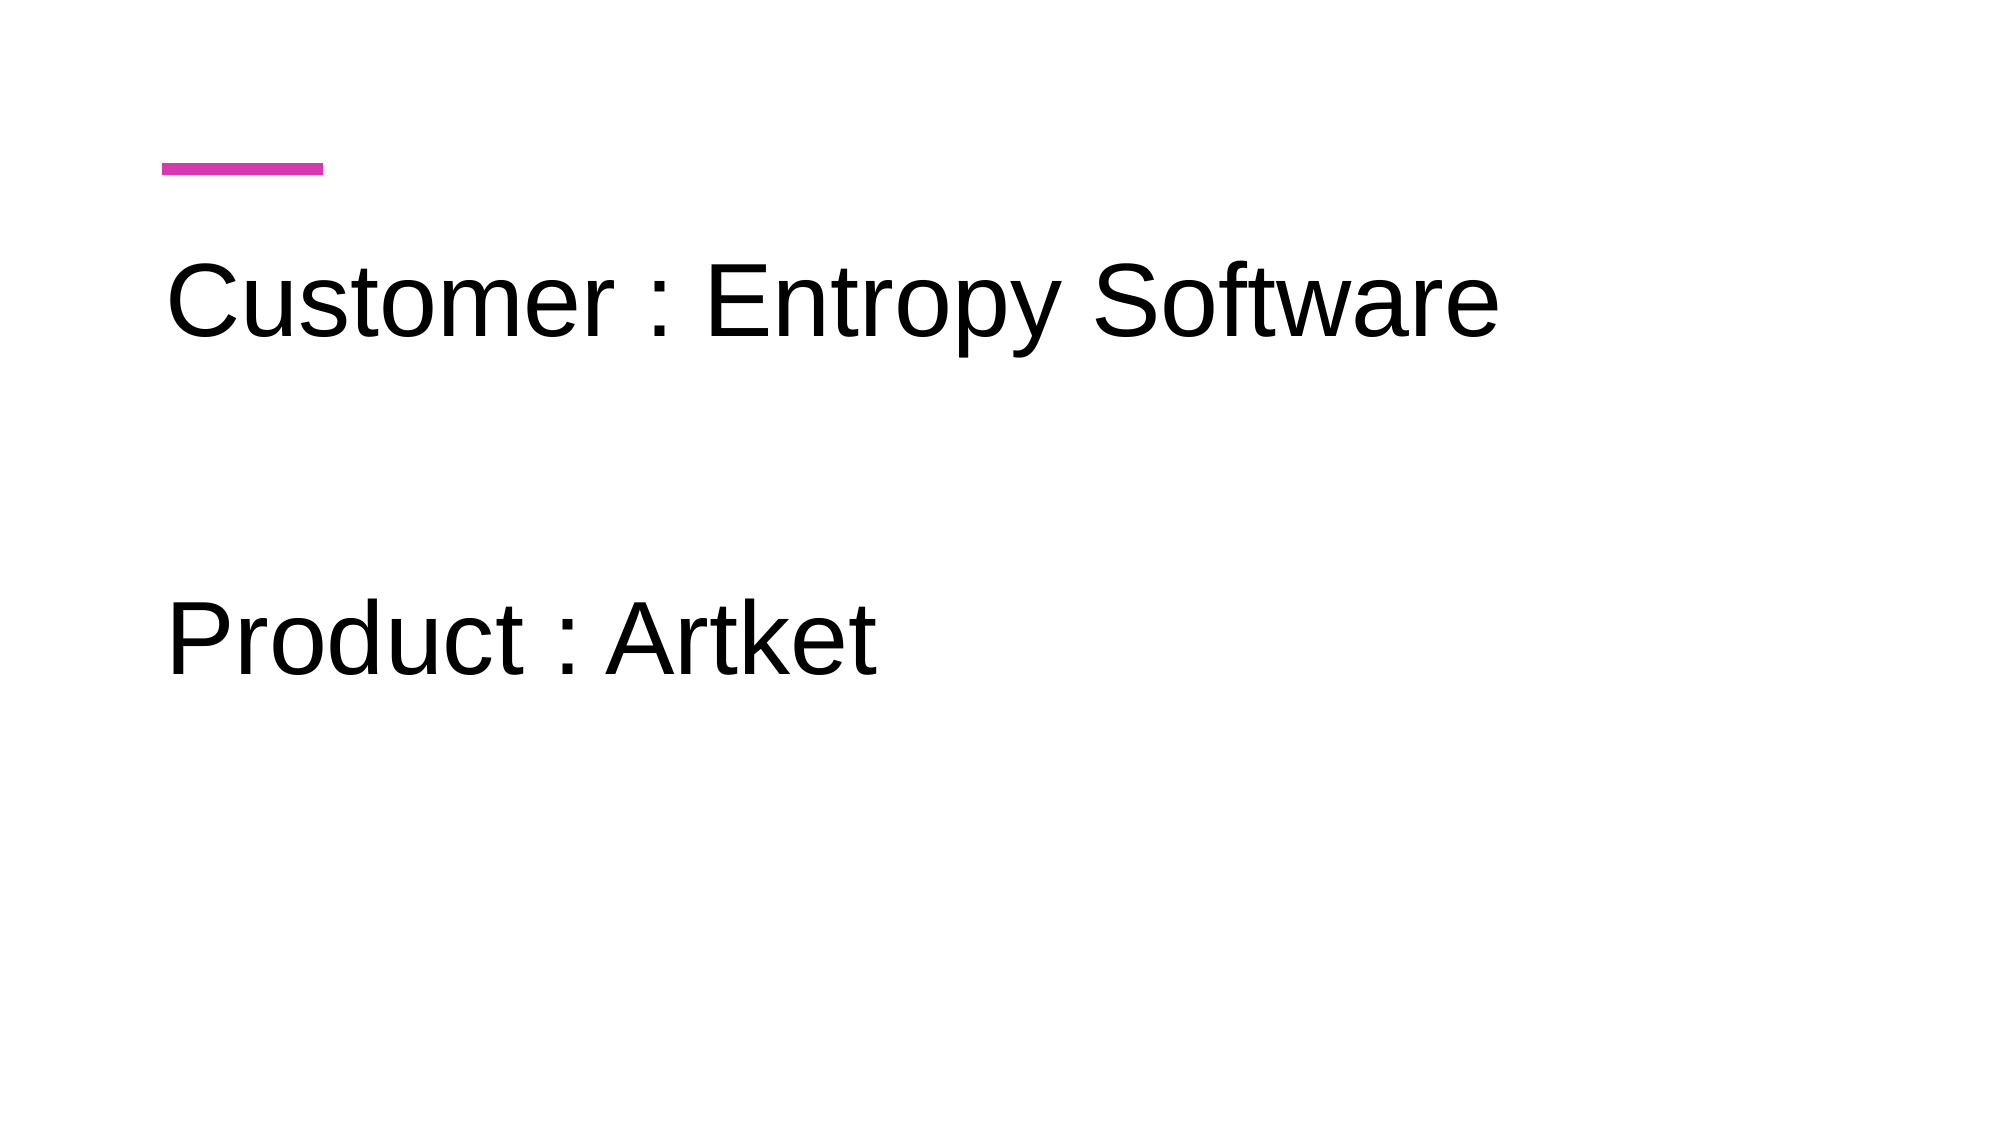

# Customer : Entropy Software
Product : Artket